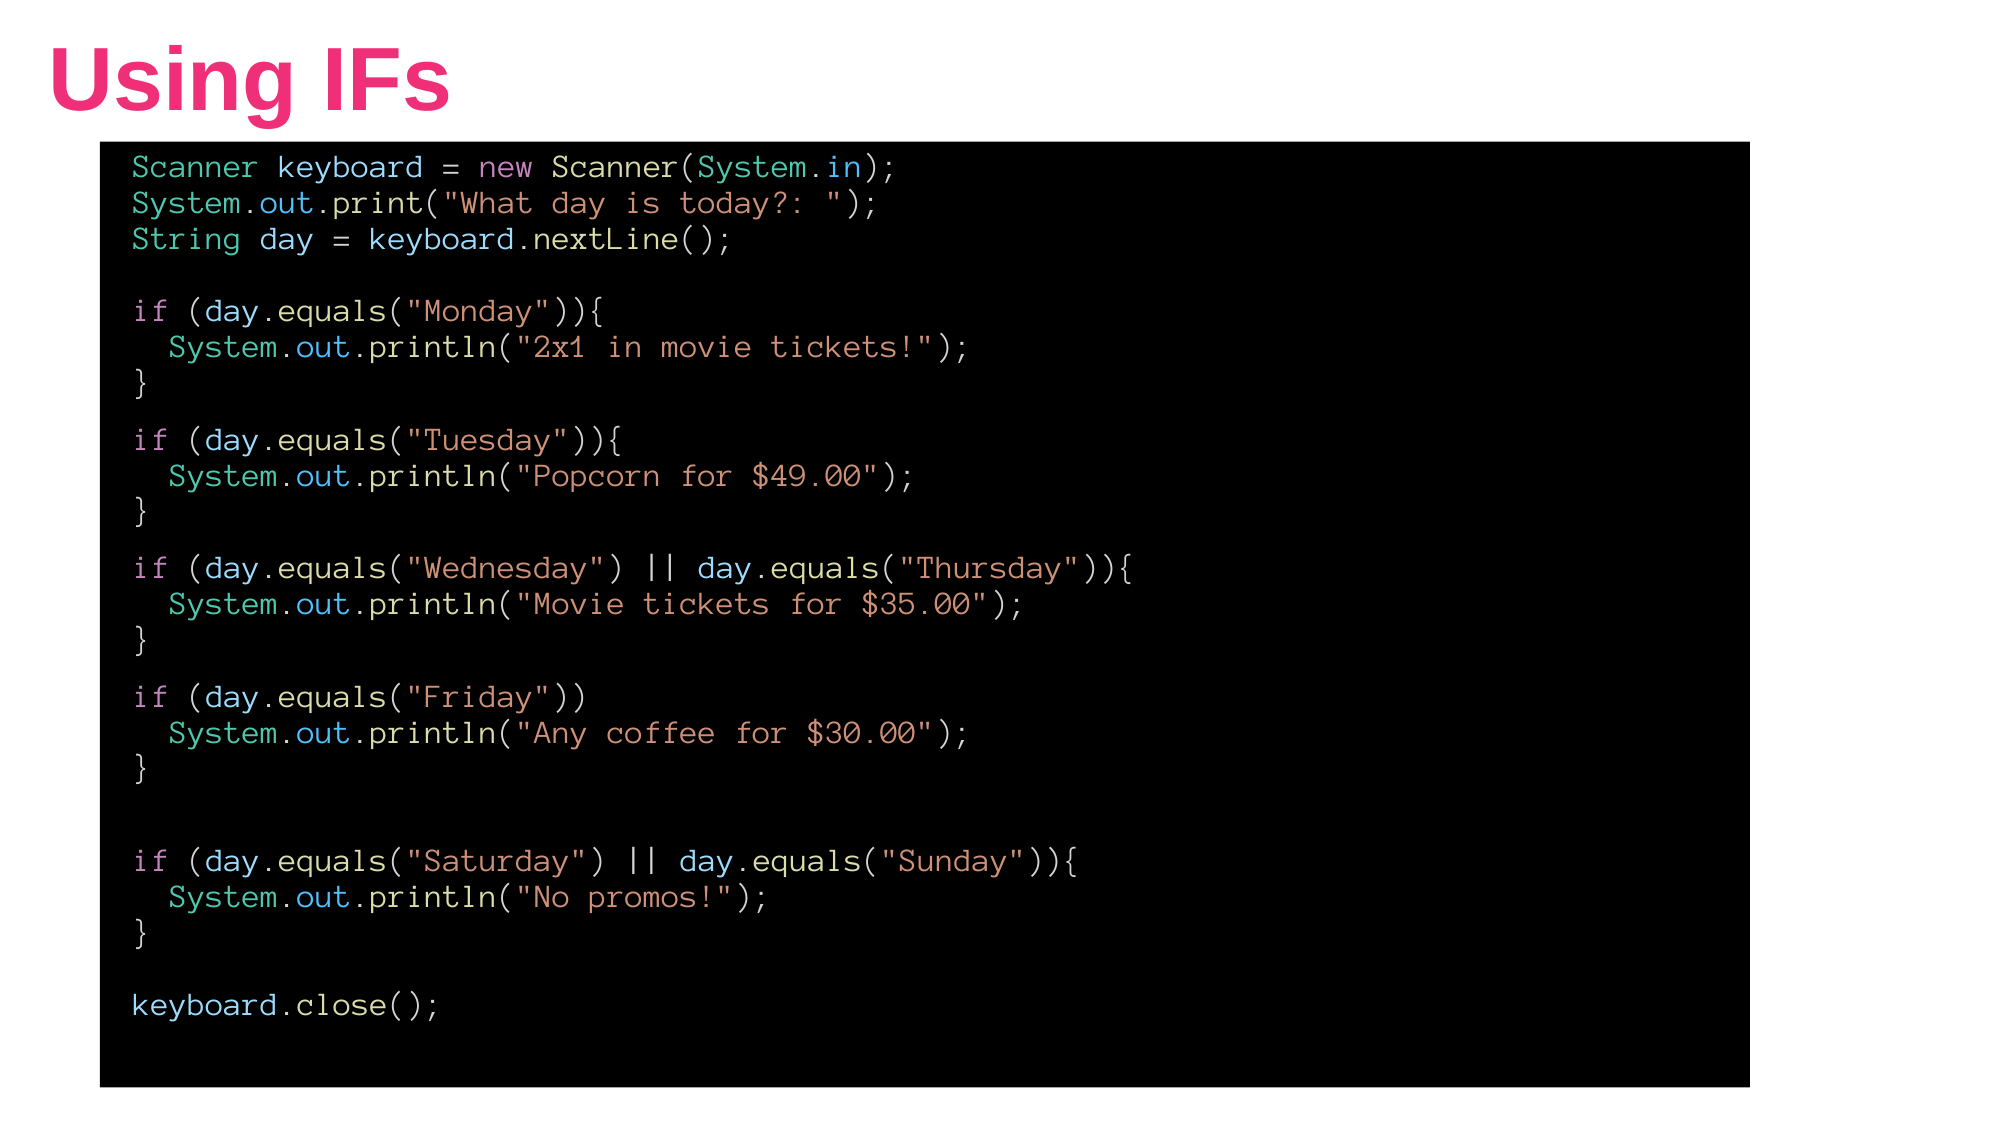

# Using IFs
 Scanner keyboard = new Scanner(System.in);
 System.out.print("What day is today?: ");
 String day = keyboard.nextLine();
 if (day.equals("Monday")){
   System.out.println("2x1 in movie tickets!");
 }
 if (day.equals("Tuesday")){
   System.out.println("Popcorn for $49.00");
 }
 if (day.equals("Wednesday") || day.equals("Thursday")){
   System.out.println("Movie tickets for $35.00");
 }
 if (day.equals("Friday"))
   System.out.println("Any coffee for $30.00");            
 }
 if (day.equals("Saturday") || day.equals("Sunday")){
   System.out.println("No promos!");
 }
 keyboard.close();